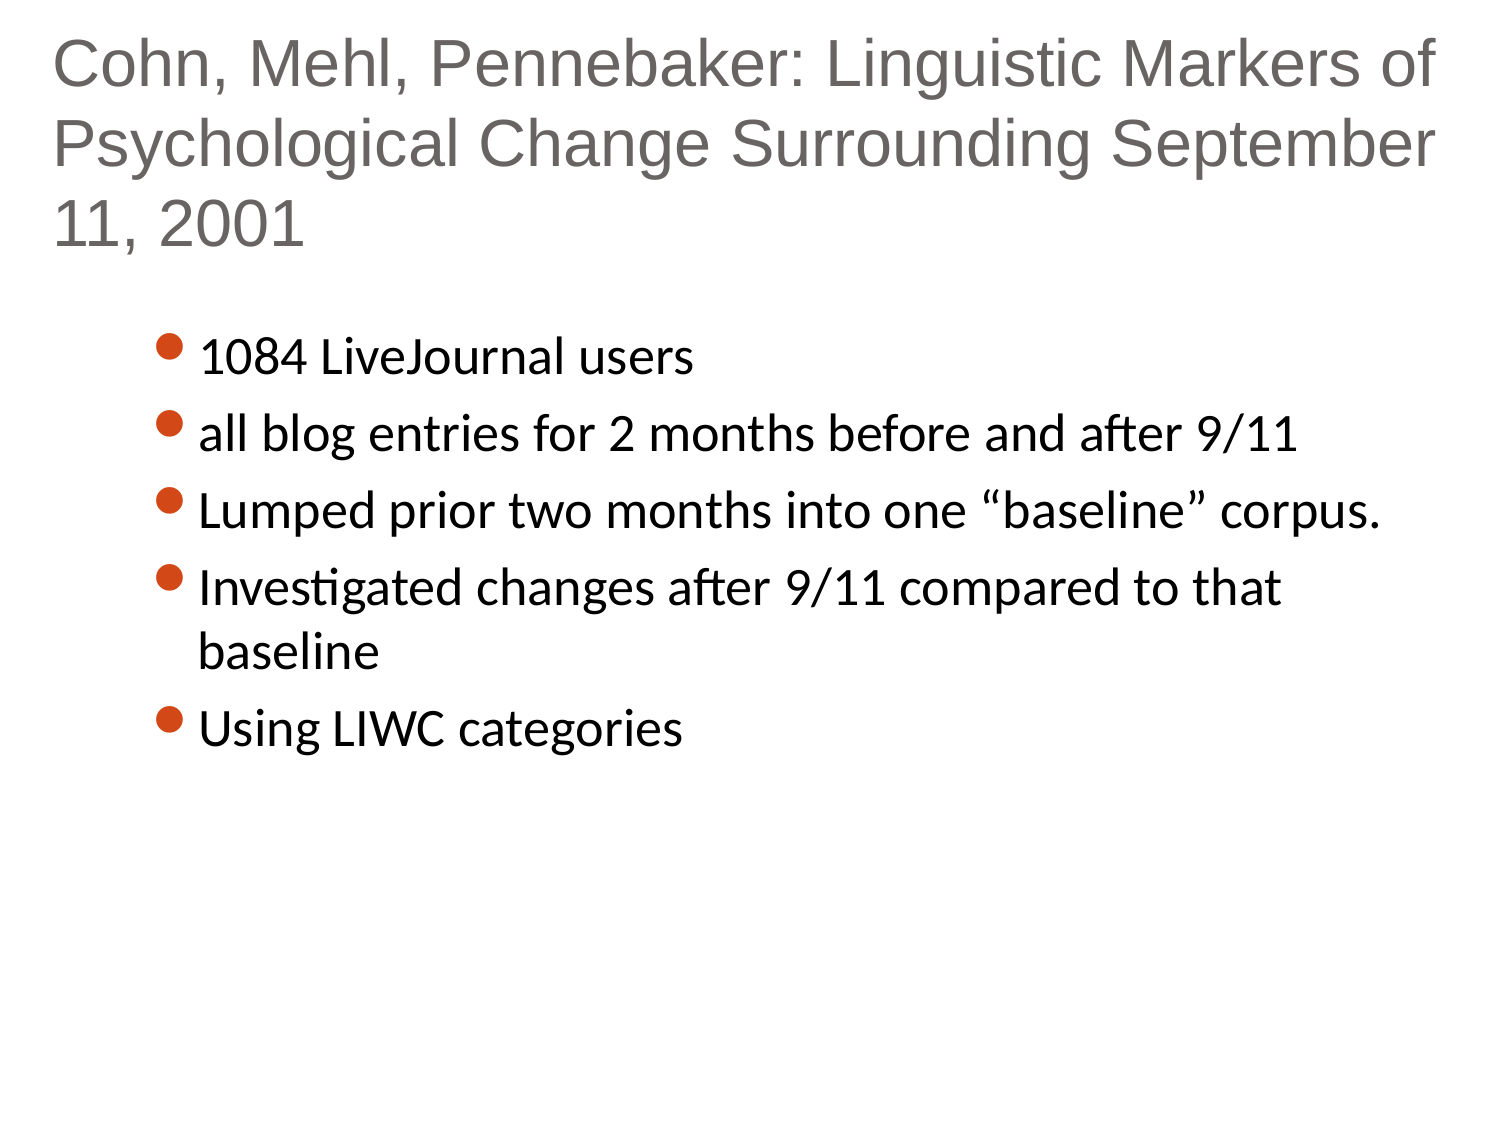

# Cohn, Mehl, Pennebaker: Linguistic Markers of Psychological Change Surrounding September 11, 2001
1084 LiveJournal users
all blog entries for 2 months before and after 9/11
Lumped prior two months into one “baseline” corpus.
Investigated changes after 9/11 compared to that baseline
Using LIWC categories